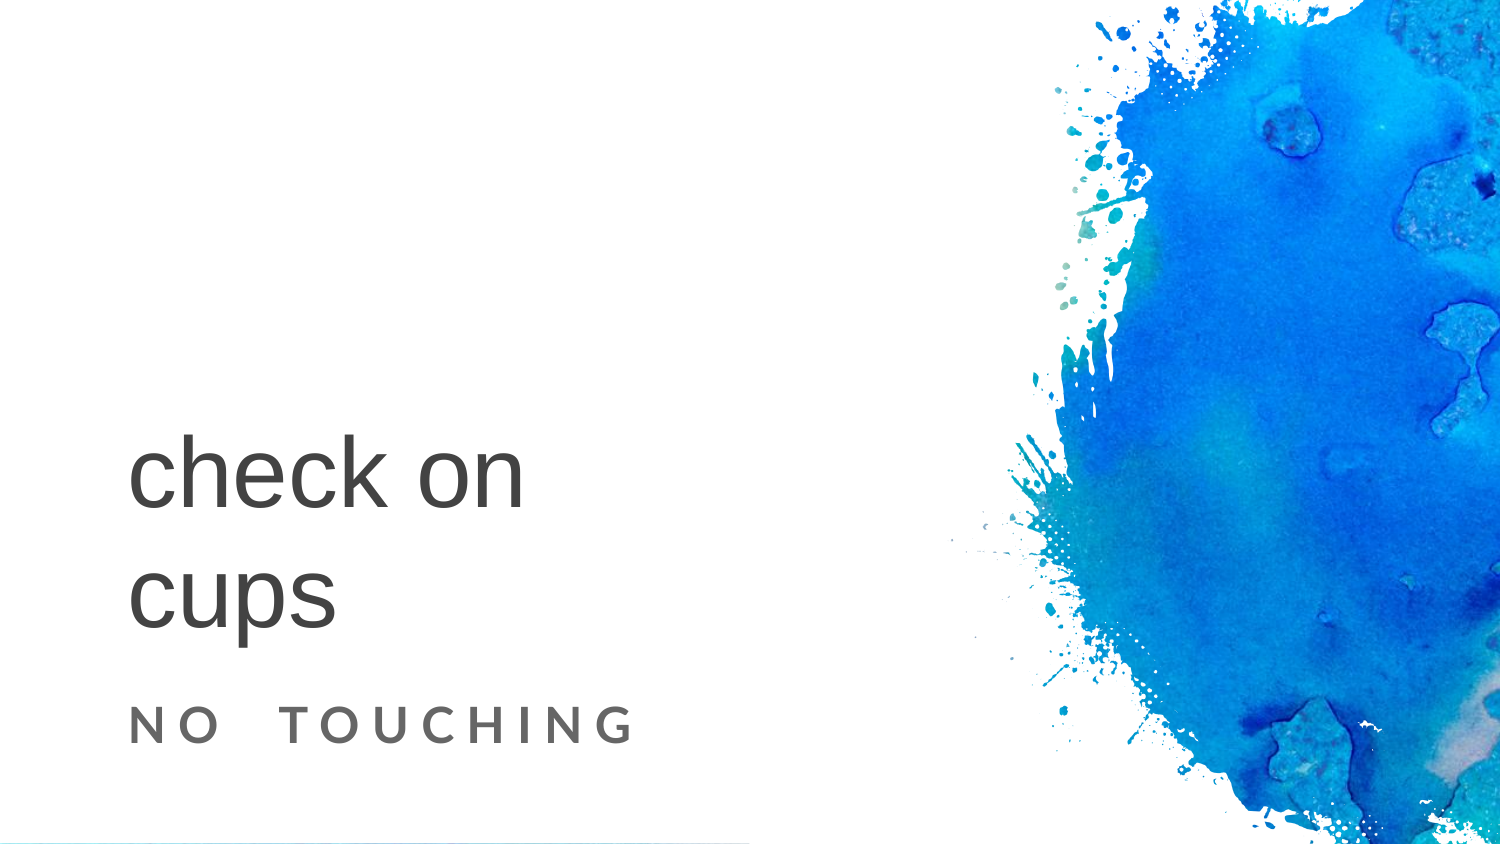

# check on cups
N O     T O U C H I N G